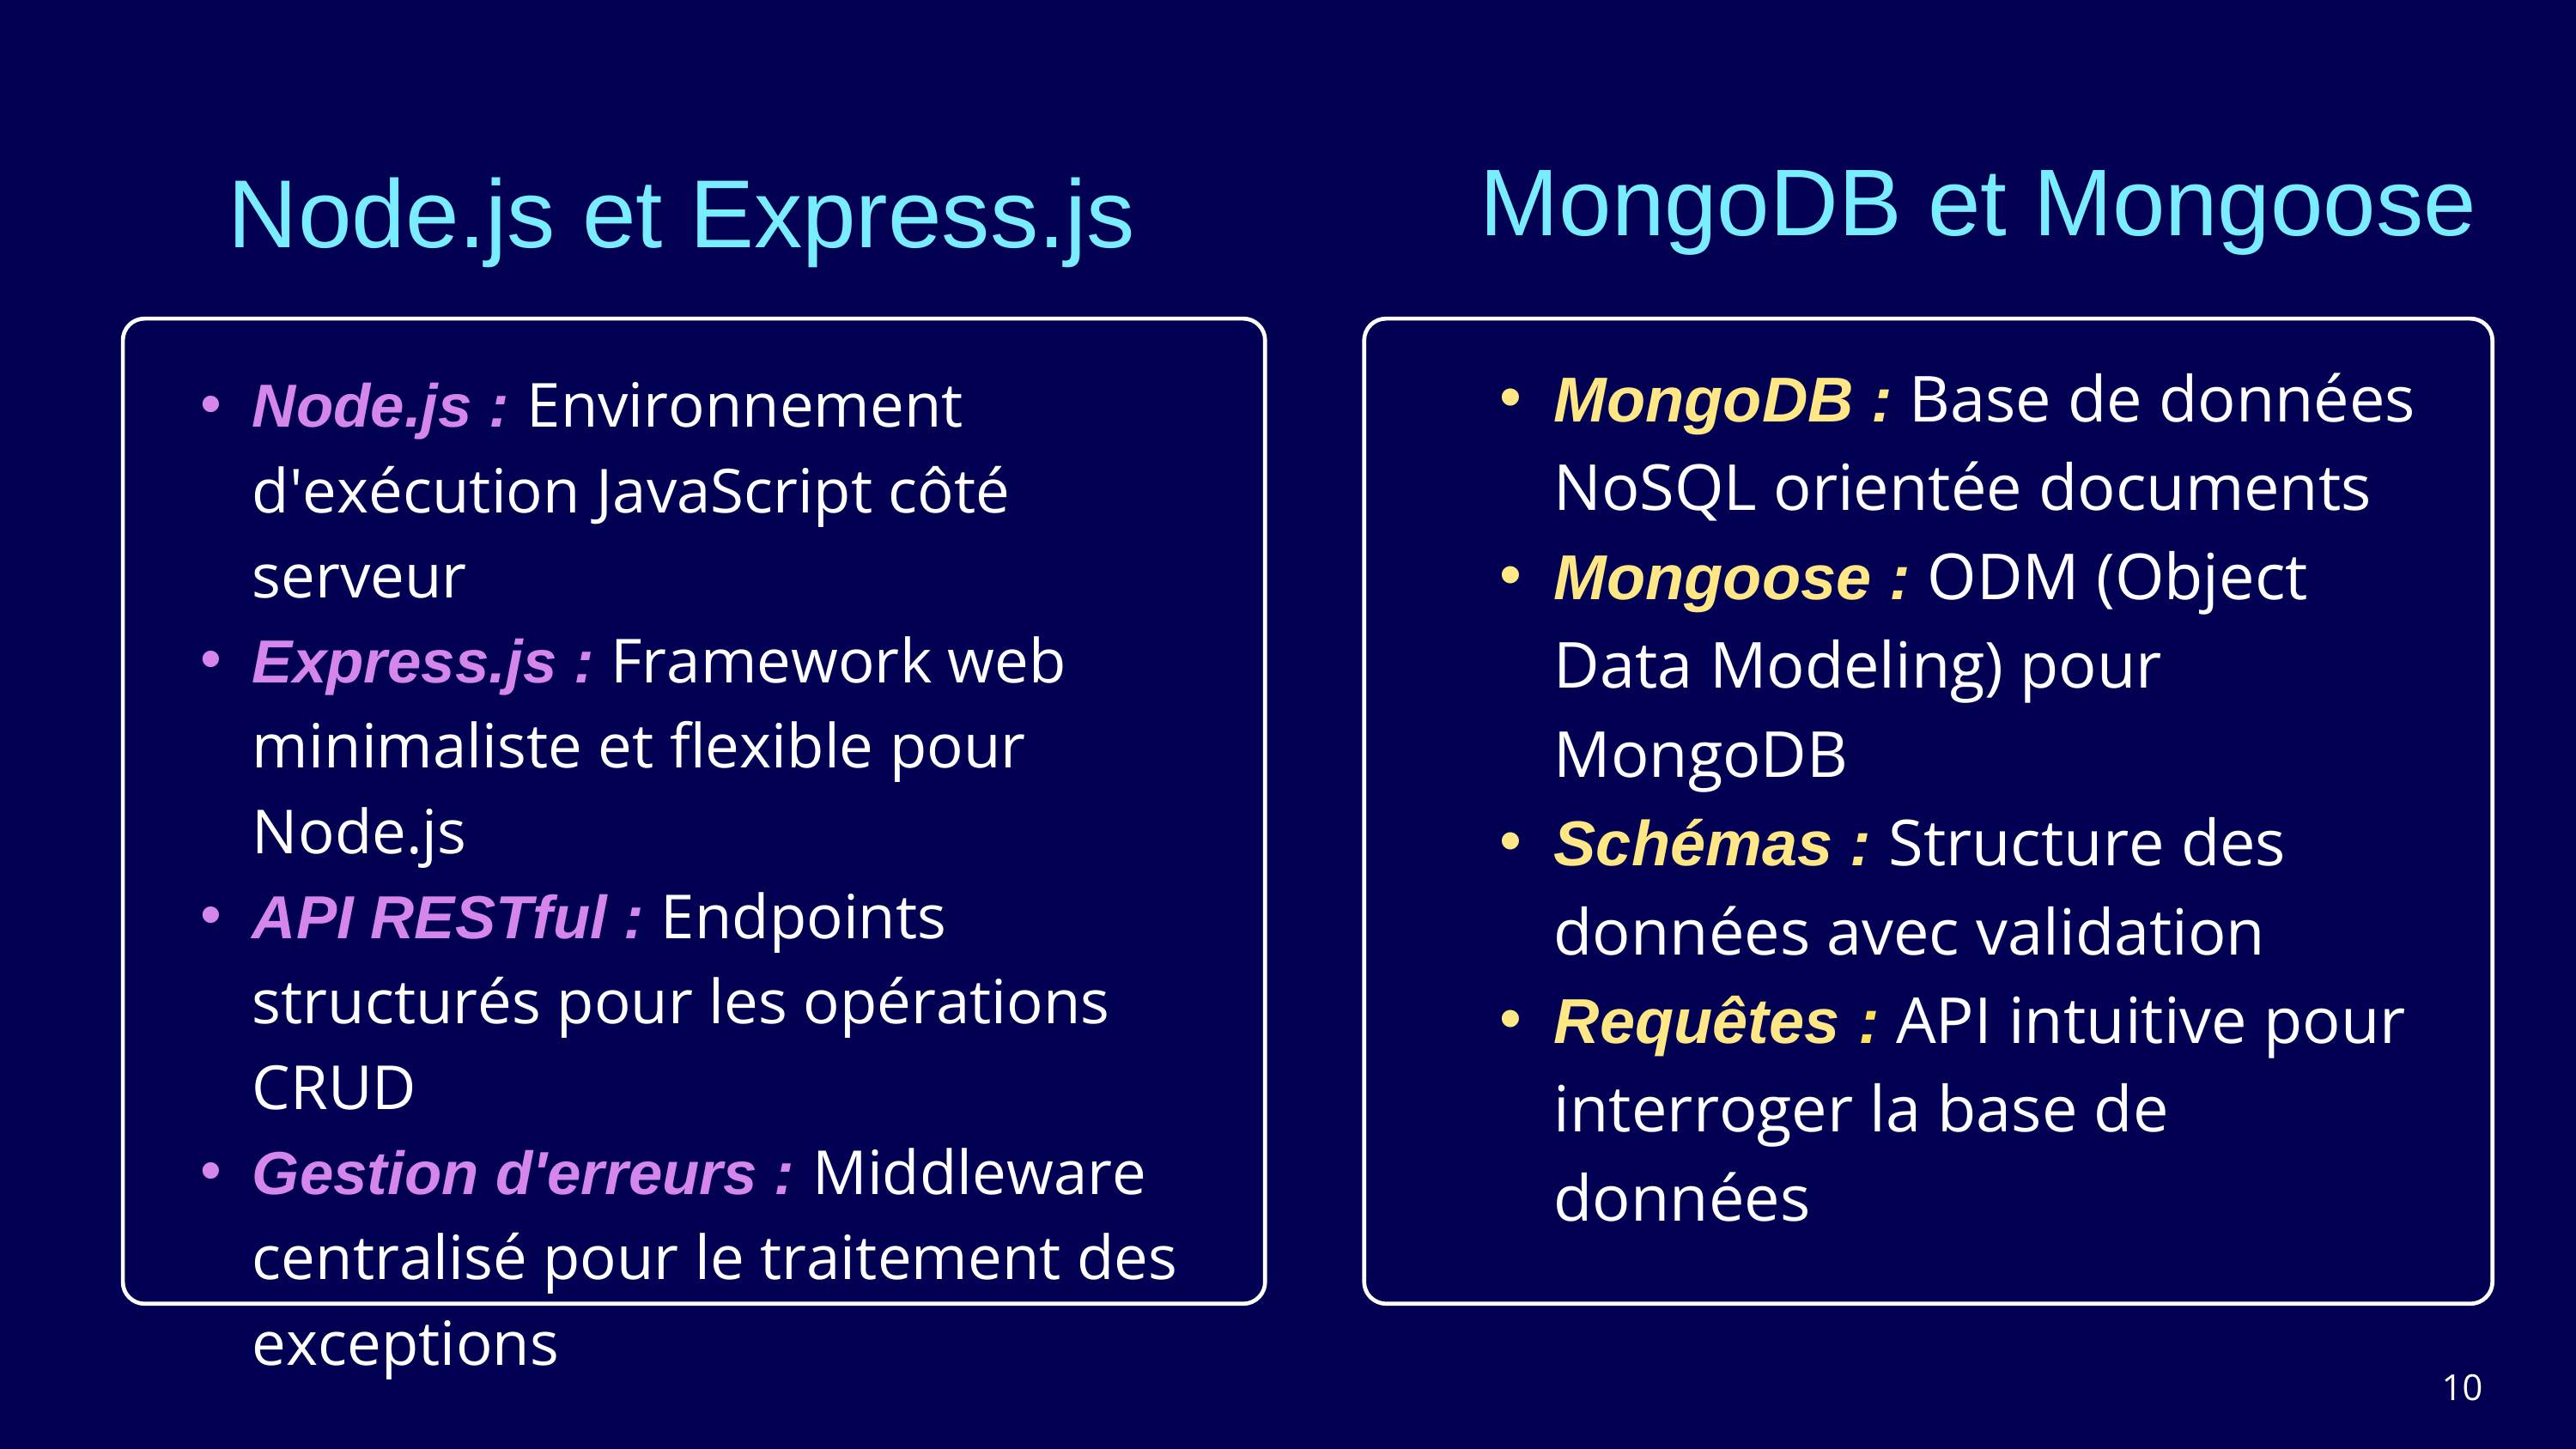

MongoDB et Mongoose
Node.js et Express.js

Node.js : Environnement d'exécution JavaScript côté serveur
Express.js : Framework web minimaliste et flexible pour Node.js
API RESTful : Endpoints structurés pour les opérations CRUD
Gestion d'erreurs : Middleware centralisé pour le traitement des exceptions

MongoDB : Base de données NoSQL orientée documents
Mongoose : ODM (Object Data Modeling) pour MongoDB
Schémas : Structure des données avec validation
Requêtes : API intuitive pour interroger la base de données
10